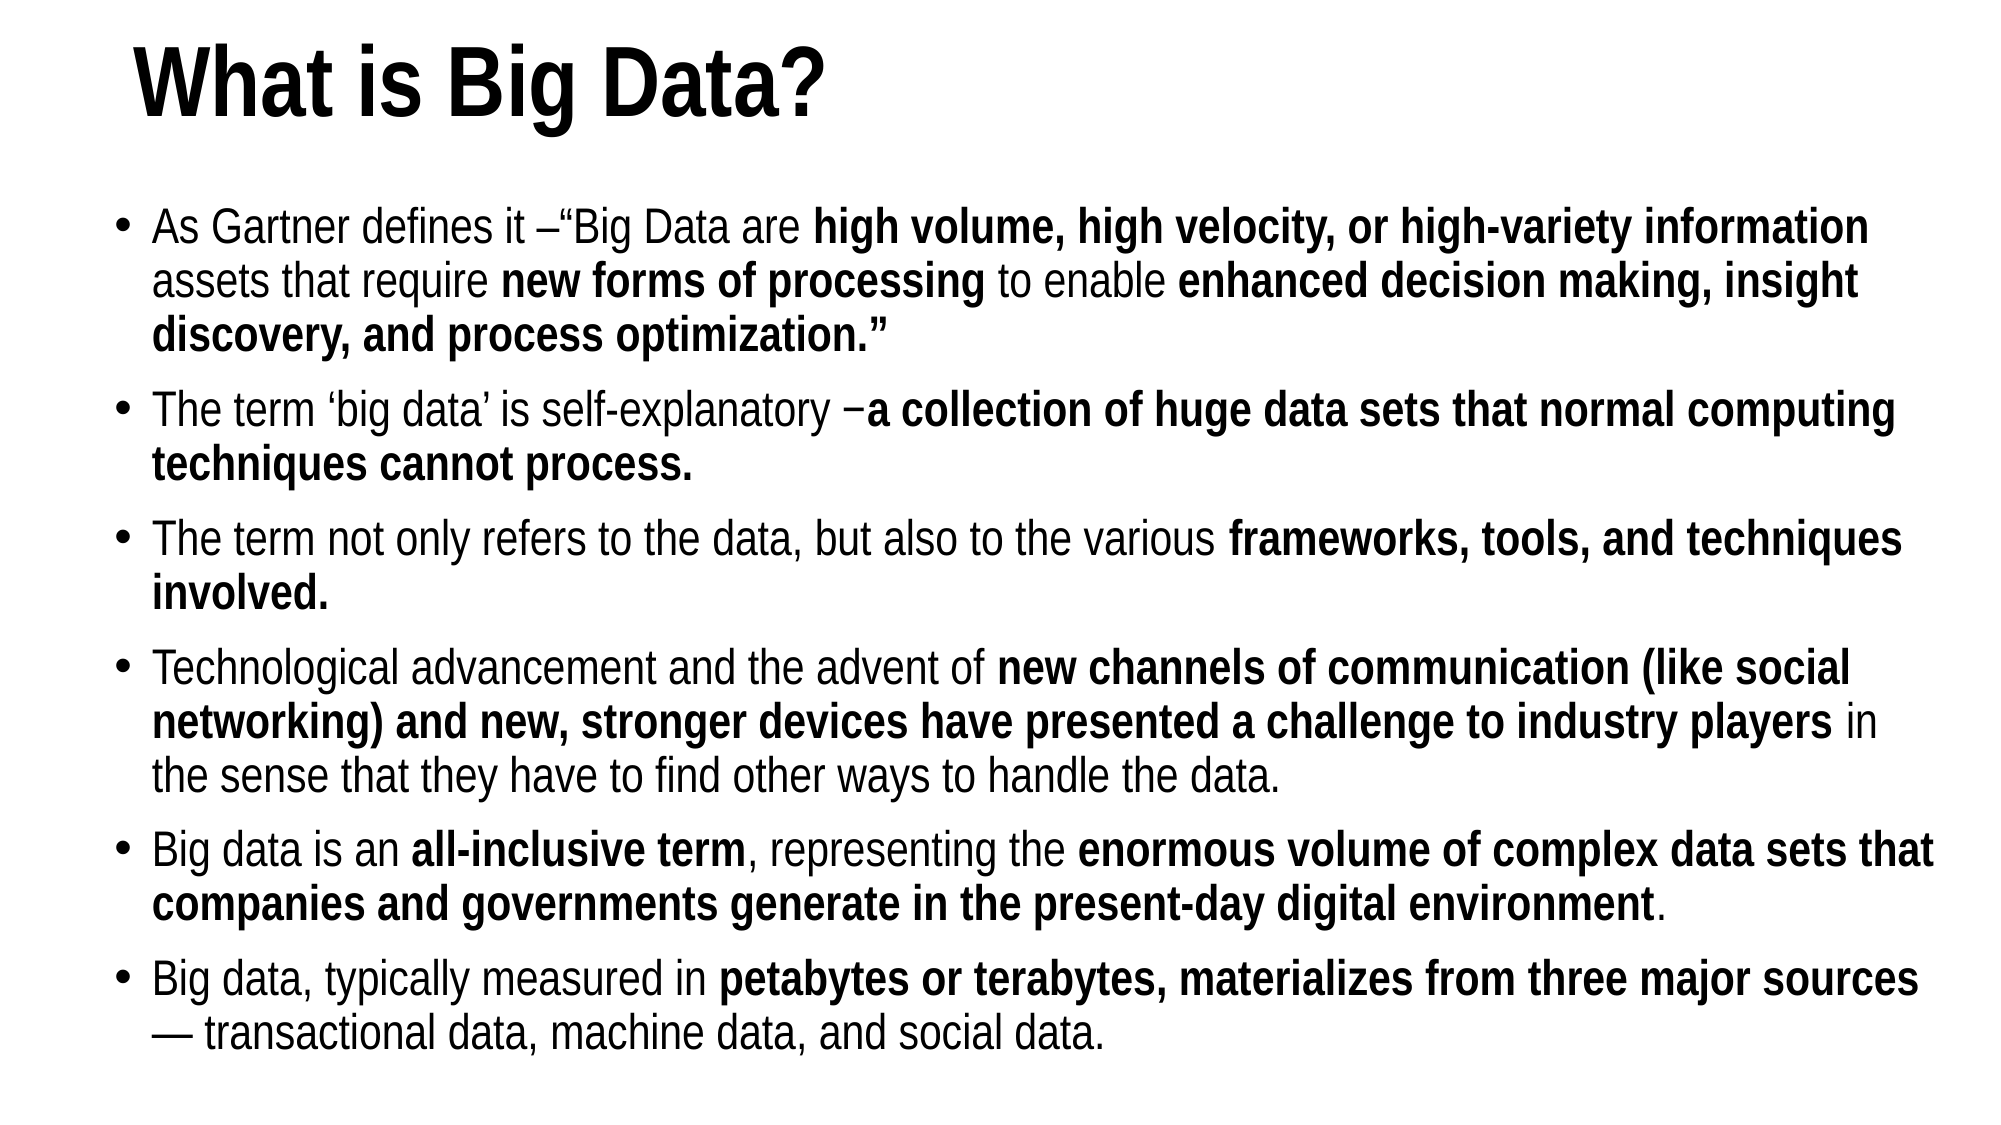

# What is Big Data?
As Gartner defines it –“Big Data are high volume, high velocity, or high-variety information assets that require new forms of processing to enable enhanced decision making, insight discovery, and process optimization.”
The term ‘big data’ is self-explanatory −a collection of huge data sets that normal computing techniques cannot process.
The term not only refers to the data, but also to the various frameworks, tools, and techniques involved.
Technological advancement and the advent of new channels of communication (like social networking) and new, stronger devices have presented a challenge to industry players in the sense that they have to find other ways to handle the data.
Big data is an all-inclusive term, representing the enormous volume of complex data sets that companies and governments generate in the present-day digital environment.
Big data, typically measured in petabytes or terabytes, materializes from three major sources— transactional data, machine data, and social data.